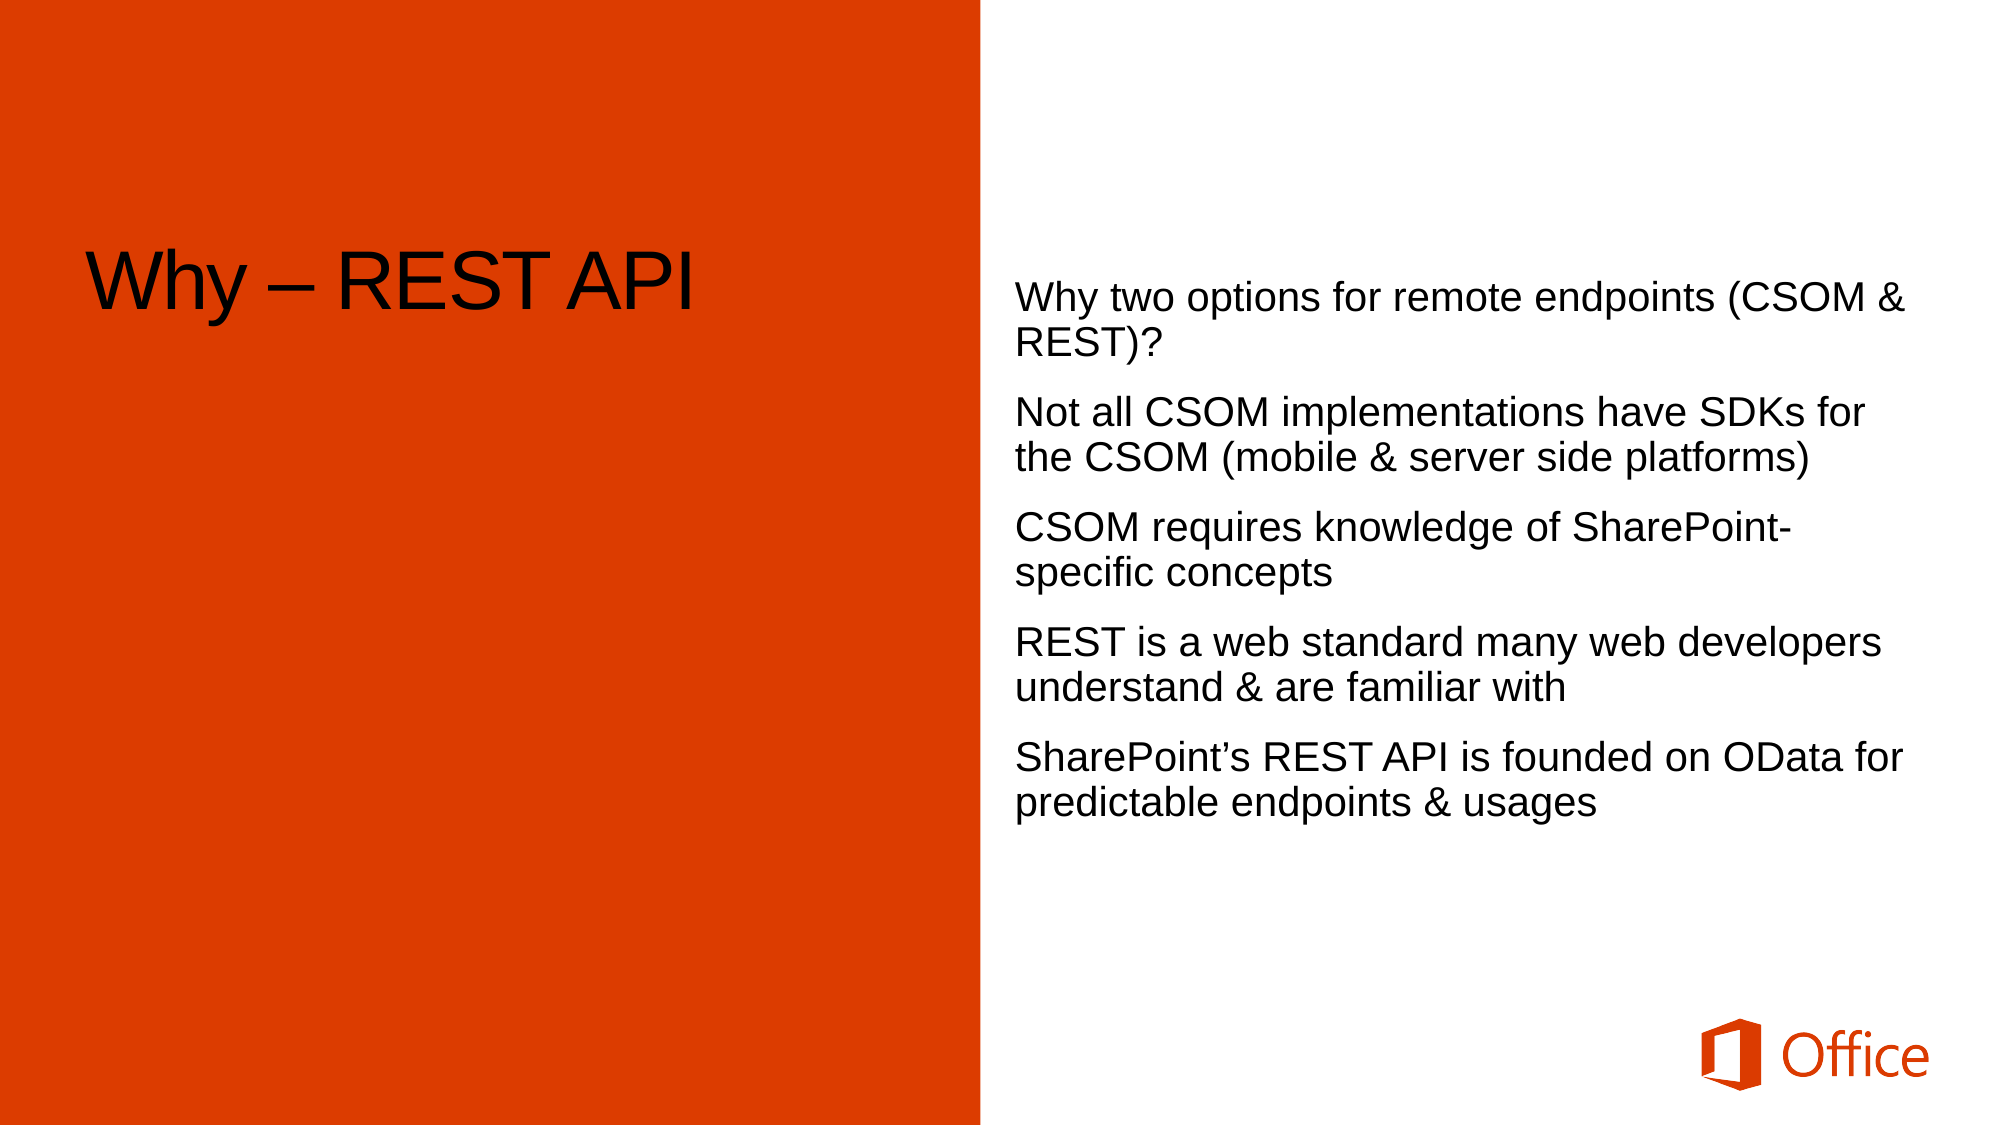

Why – REST API
Why two options for remote endpoints (CSOM & REST)?
Not all CSOM implementations have SDKs for the CSOM (mobile & server side platforms)
CSOM requires knowledge of SharePoint-specific concepts
REST is a web standard many web developers understand & are familiar with
SharePoint’s REST API is founded on OData for predictable endpoints & usages